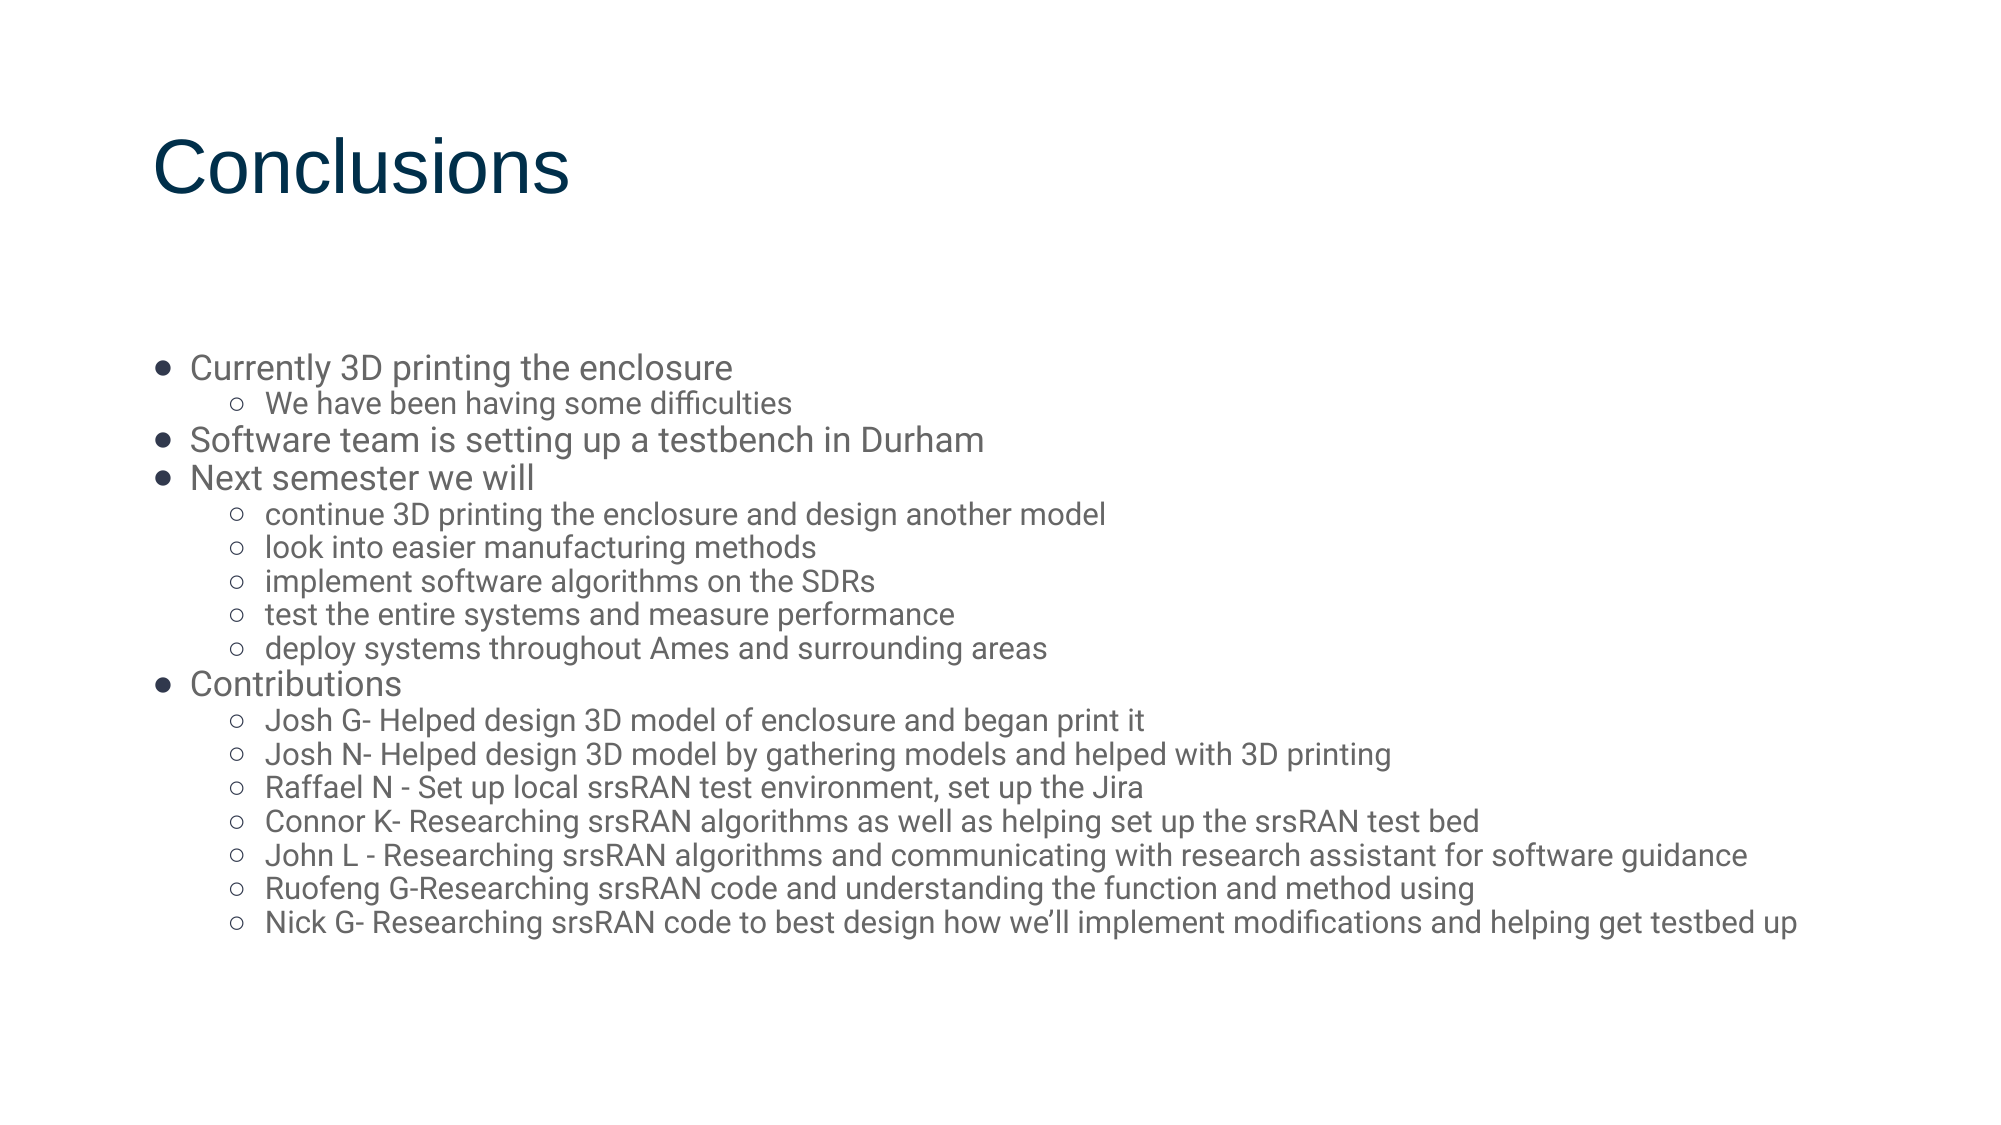

# Conclusions

Currently 3D printing the enclosure
We have been having some difficulties
Software team is setting up a testbench in Durham
Next semester we will
continue 3D printing the enclosure and design another model
look into easier manufacturing methods
implement software algorithms on the SDRs
test the entire systems and measure performance
deploy systems throughout Ames and surrounding areas
Contributions
Josh G- Helped design 3D model of enclosure and began print it
Josh N- Helped design 3D model by gathering models and helped with 3D printing
Raffael N - Set up local srsRAN test environment, set up the Jira
Connor K- Researching srsRAN algorithms as well as helping set up the srsRAN test bed
John L - Researching srsRAN algorithms and communicating with research assistant for software guidance
Ruofeng G-Researching srsRAN code and understanding the function and method using
Nick G- Researching srsRAN code to best design how we’ll implement modifications and helping get testbed up